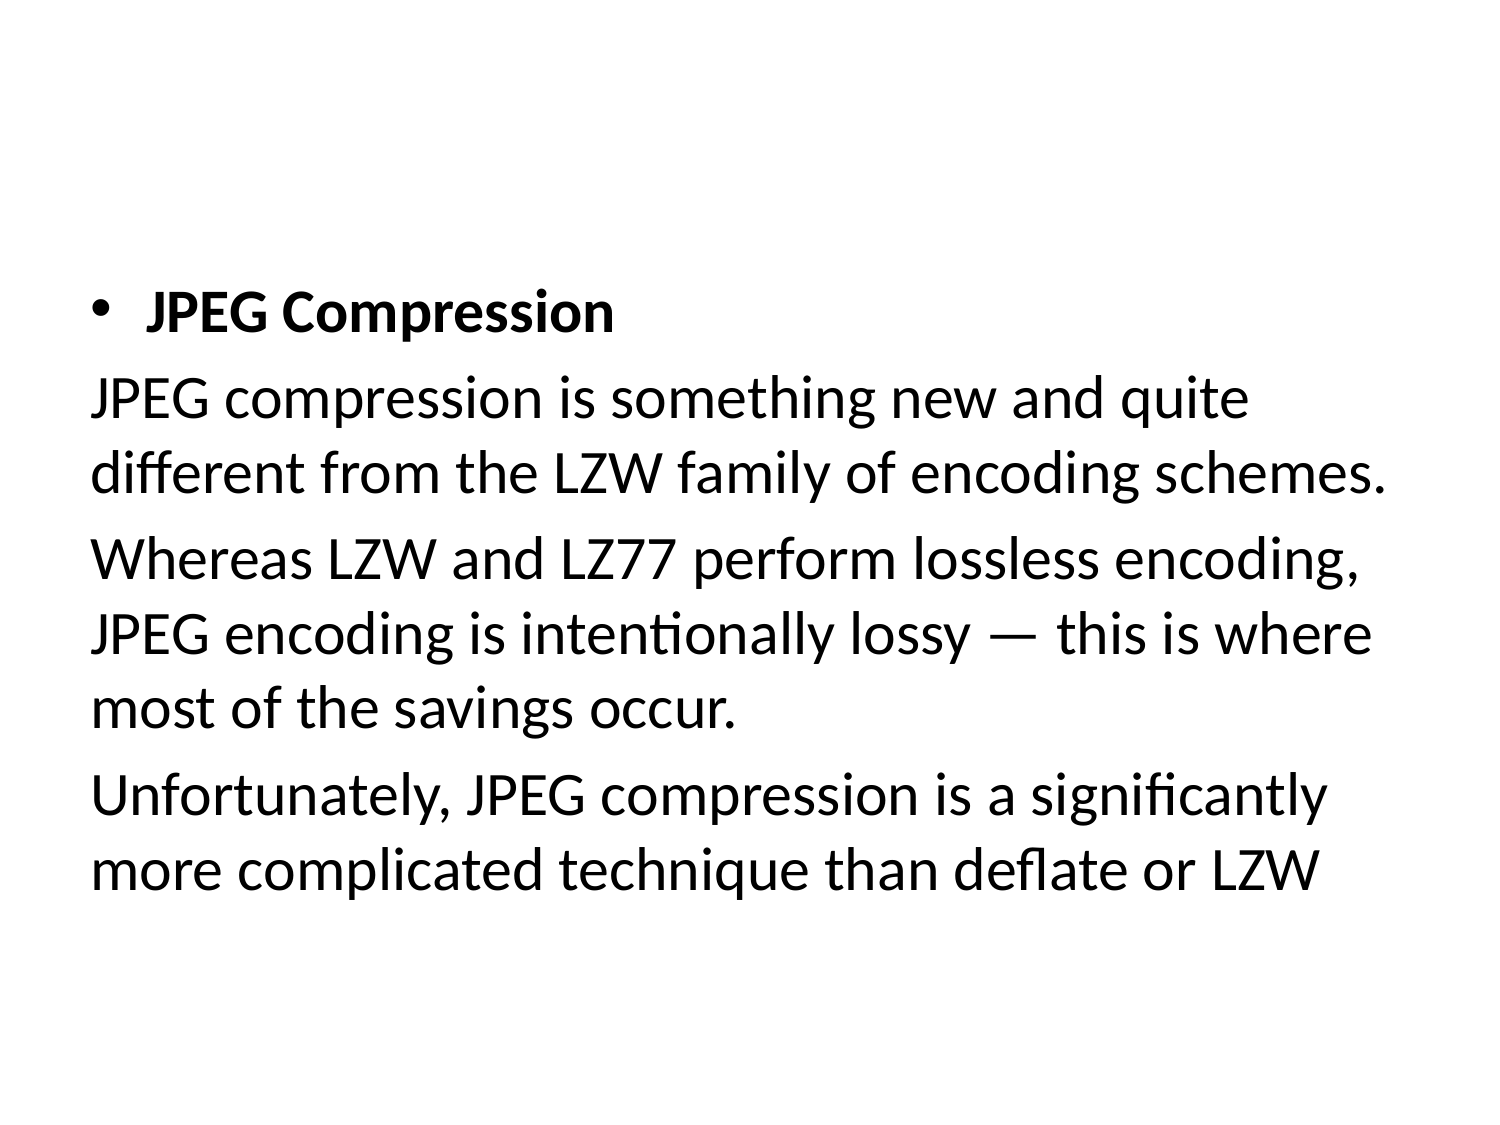

#
JPEG Compression
JPEG compression is something new and quite different from the LZW family of encoding schemes.
Whereas LZW and LZ77 perform lossless encoding, JPEG encoding is intentionally lossy — this is where most of the savings occur.
Unfortunately, JPEG compression is a significantly more complicated technique than deflate or LZW